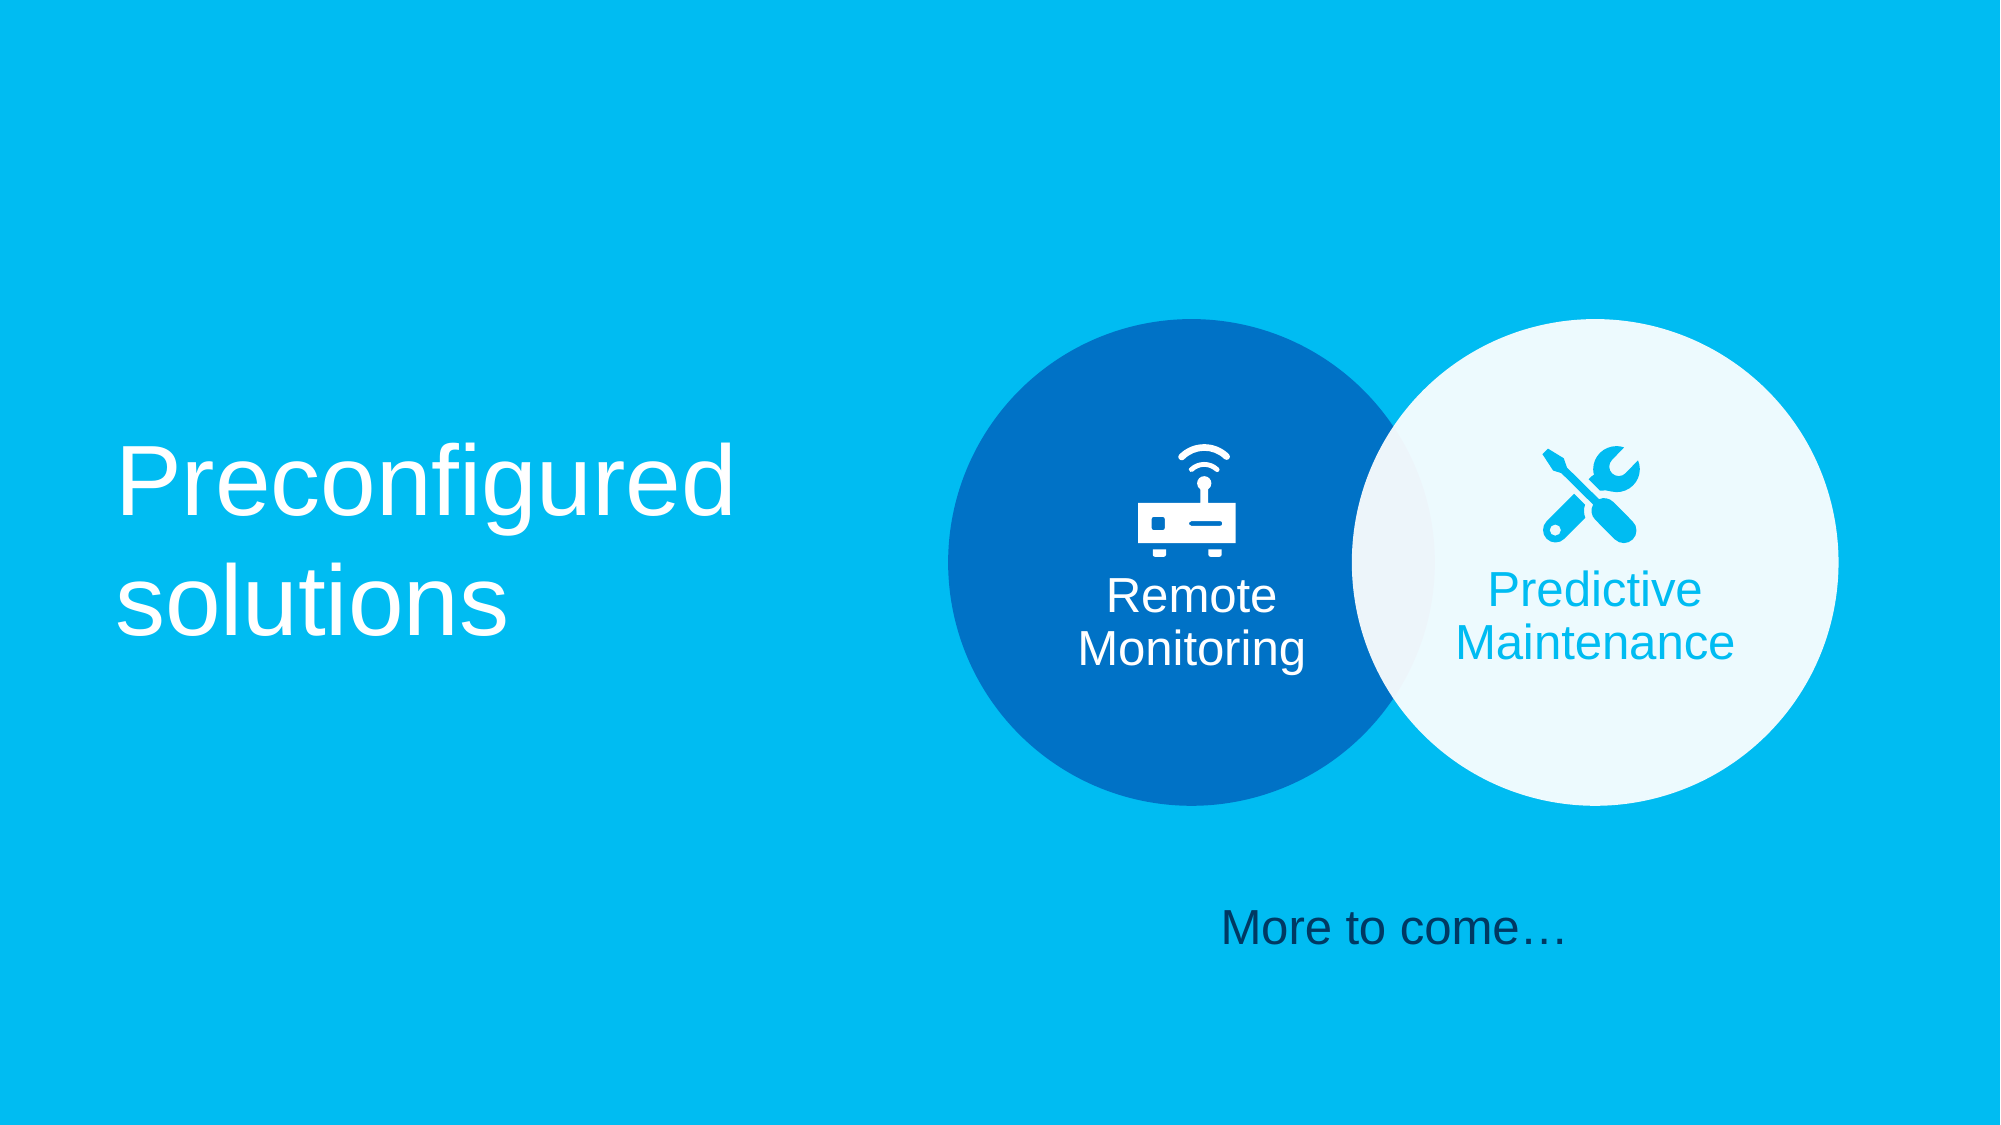

Remote
Monitoring

Predictive
Maintenance
# Preconfigured solutions
More to come…